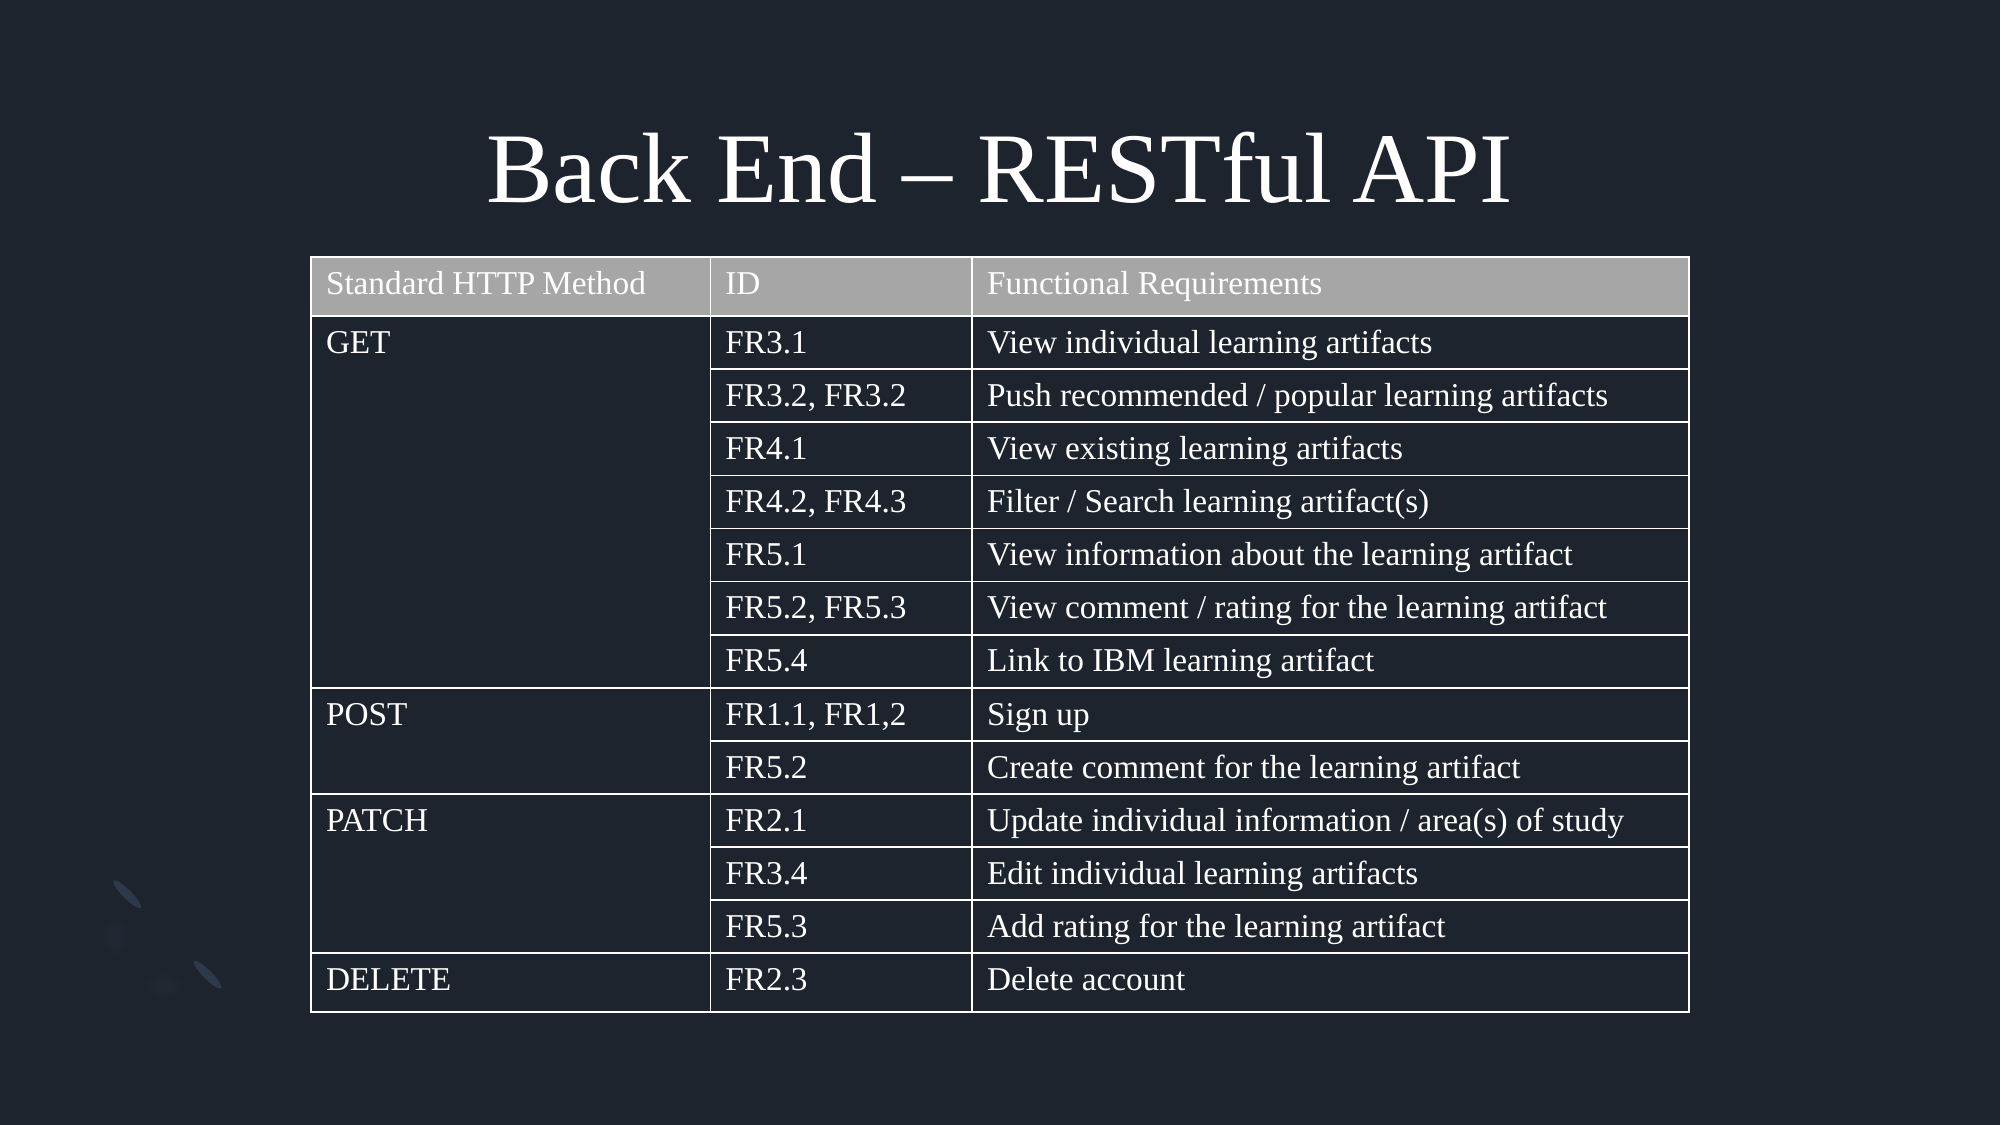

# Back End – RESTful API
| Standard HTTP Method | ID | Functional Requirements |
| --- | --- | --- |
| GET | FR3.1 | View individual learning artifacts |
|  | FR3.2, FR3.2 | Push recommended / popular learning artifacts |
|  | FR4.1 | View existing learning artifacts |
|  | FR4.2, FR4.3 | Filter / Search learning artifact(s) |
|  | FR5.1 | View information about the learning artifact |
|  | FR5.2, FR5.3 | View comment / rating for the learning artifact |
|  | FR5.4 | Link to IBM learning artifact |
| POST | FR1.1, FR1,2 | Sign up |
|  | FR5.2 | Create comment for the learning artifact |
| PATCH | FR2.1 | Update individual information / area(s) of study |
|  | FR3.4 | Edit individual learning artifacts |
|  | FR5.3 | Add rating for the learning artifact |
| DELETE | FR2.3 | Delete account |